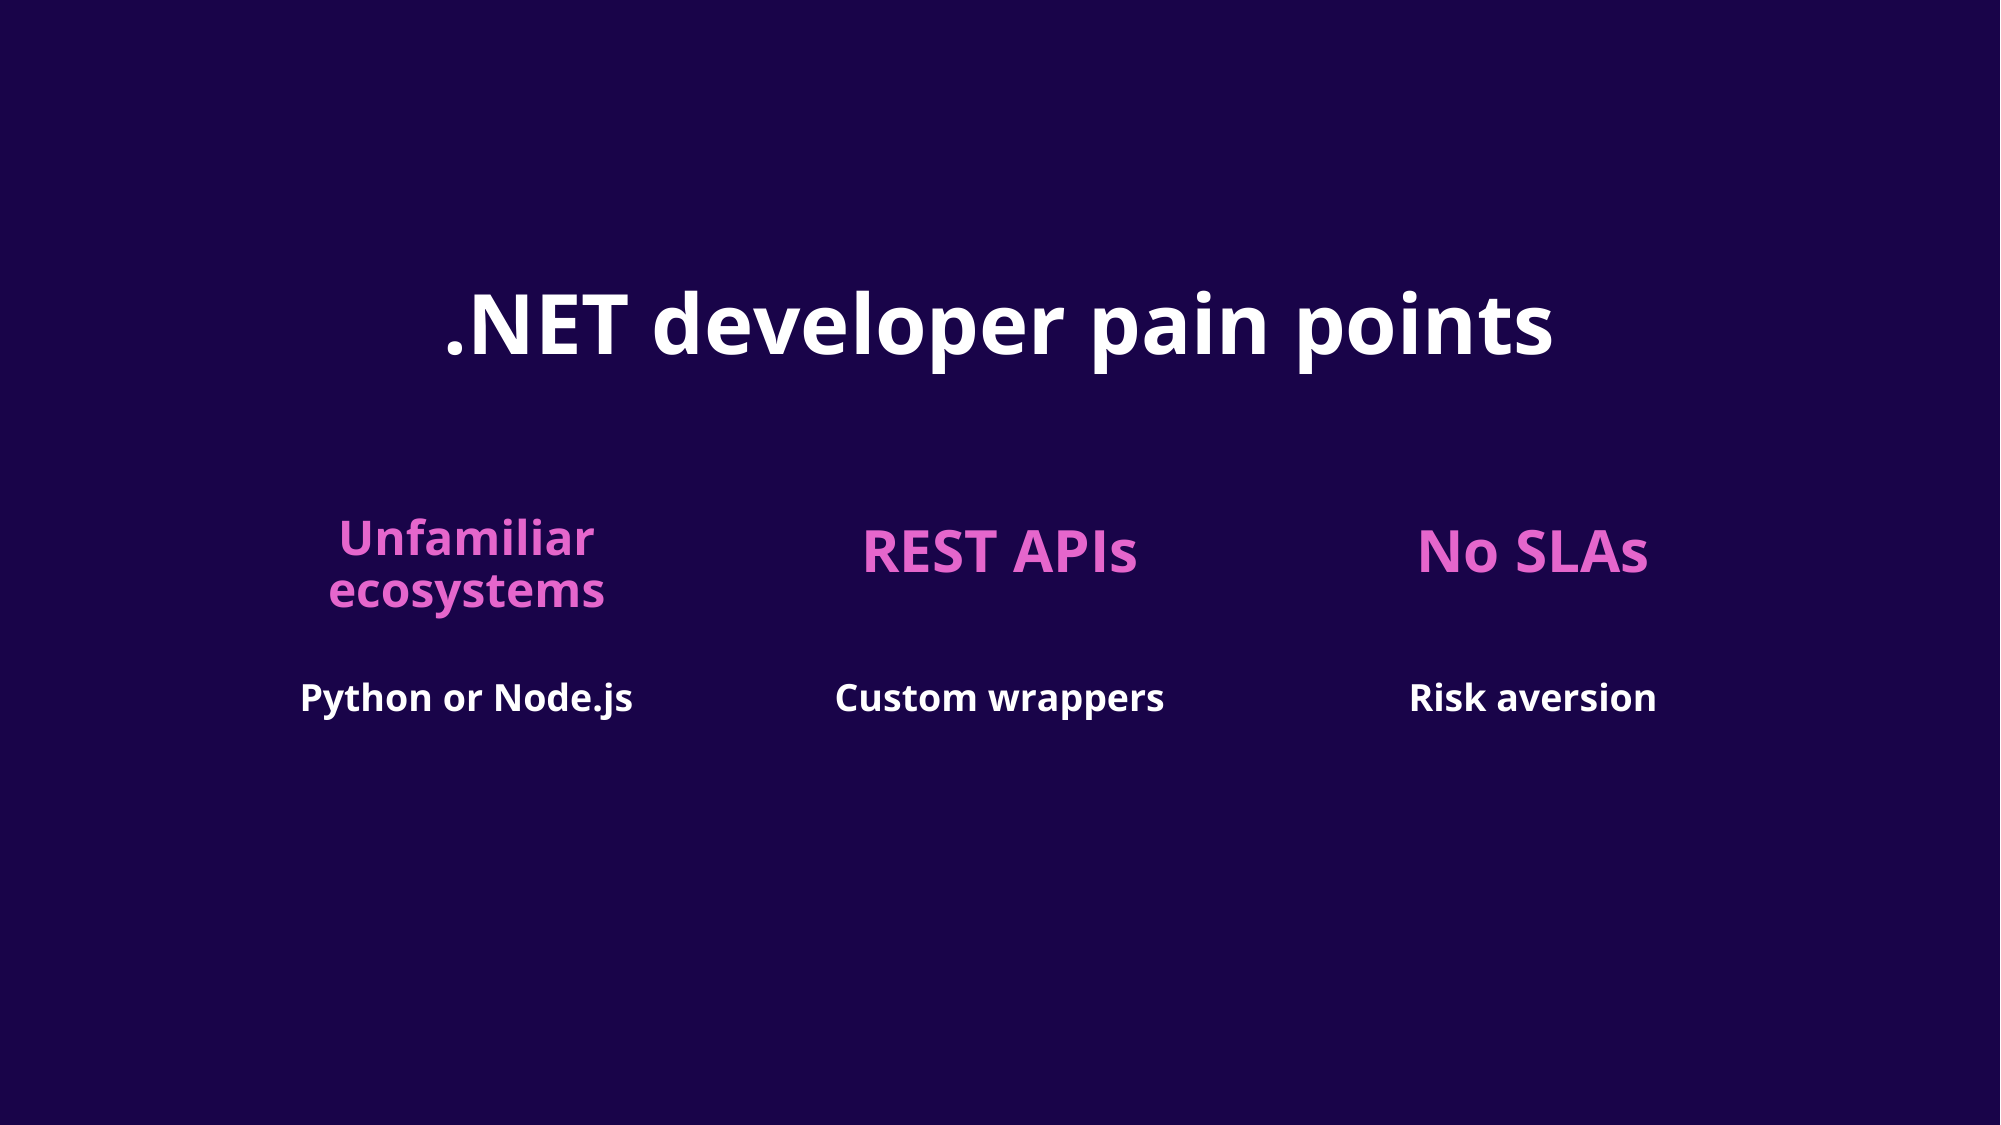

# .NET developer pain points
Unfamiliar ecosystems
REST APIs
No SLAs
Python or Node.js
Custom wrappers
Risk aversion